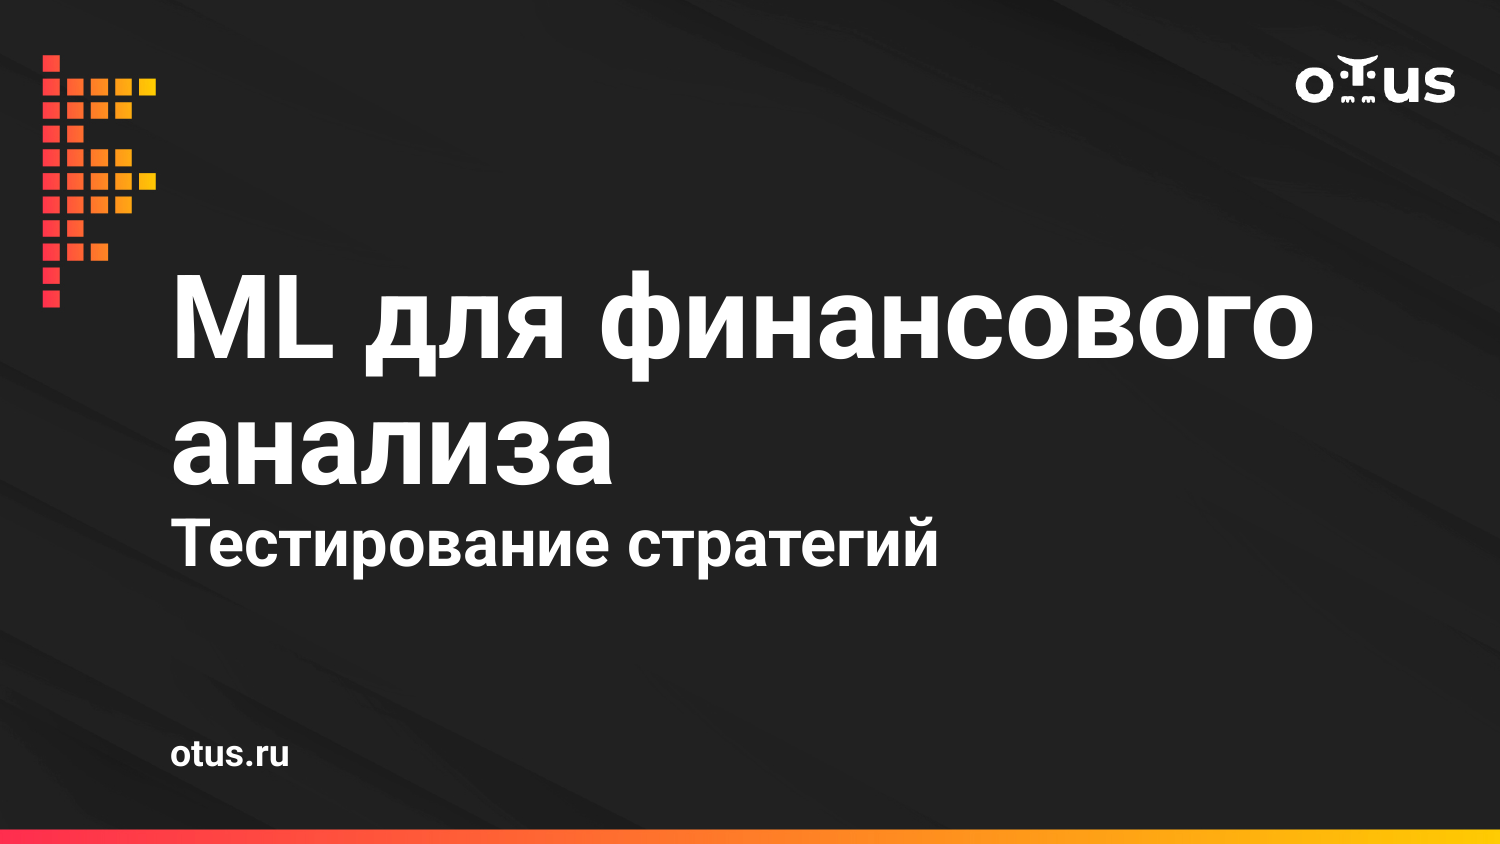

# ML для финансового анализа
Тестирование стратегий
otus.ru